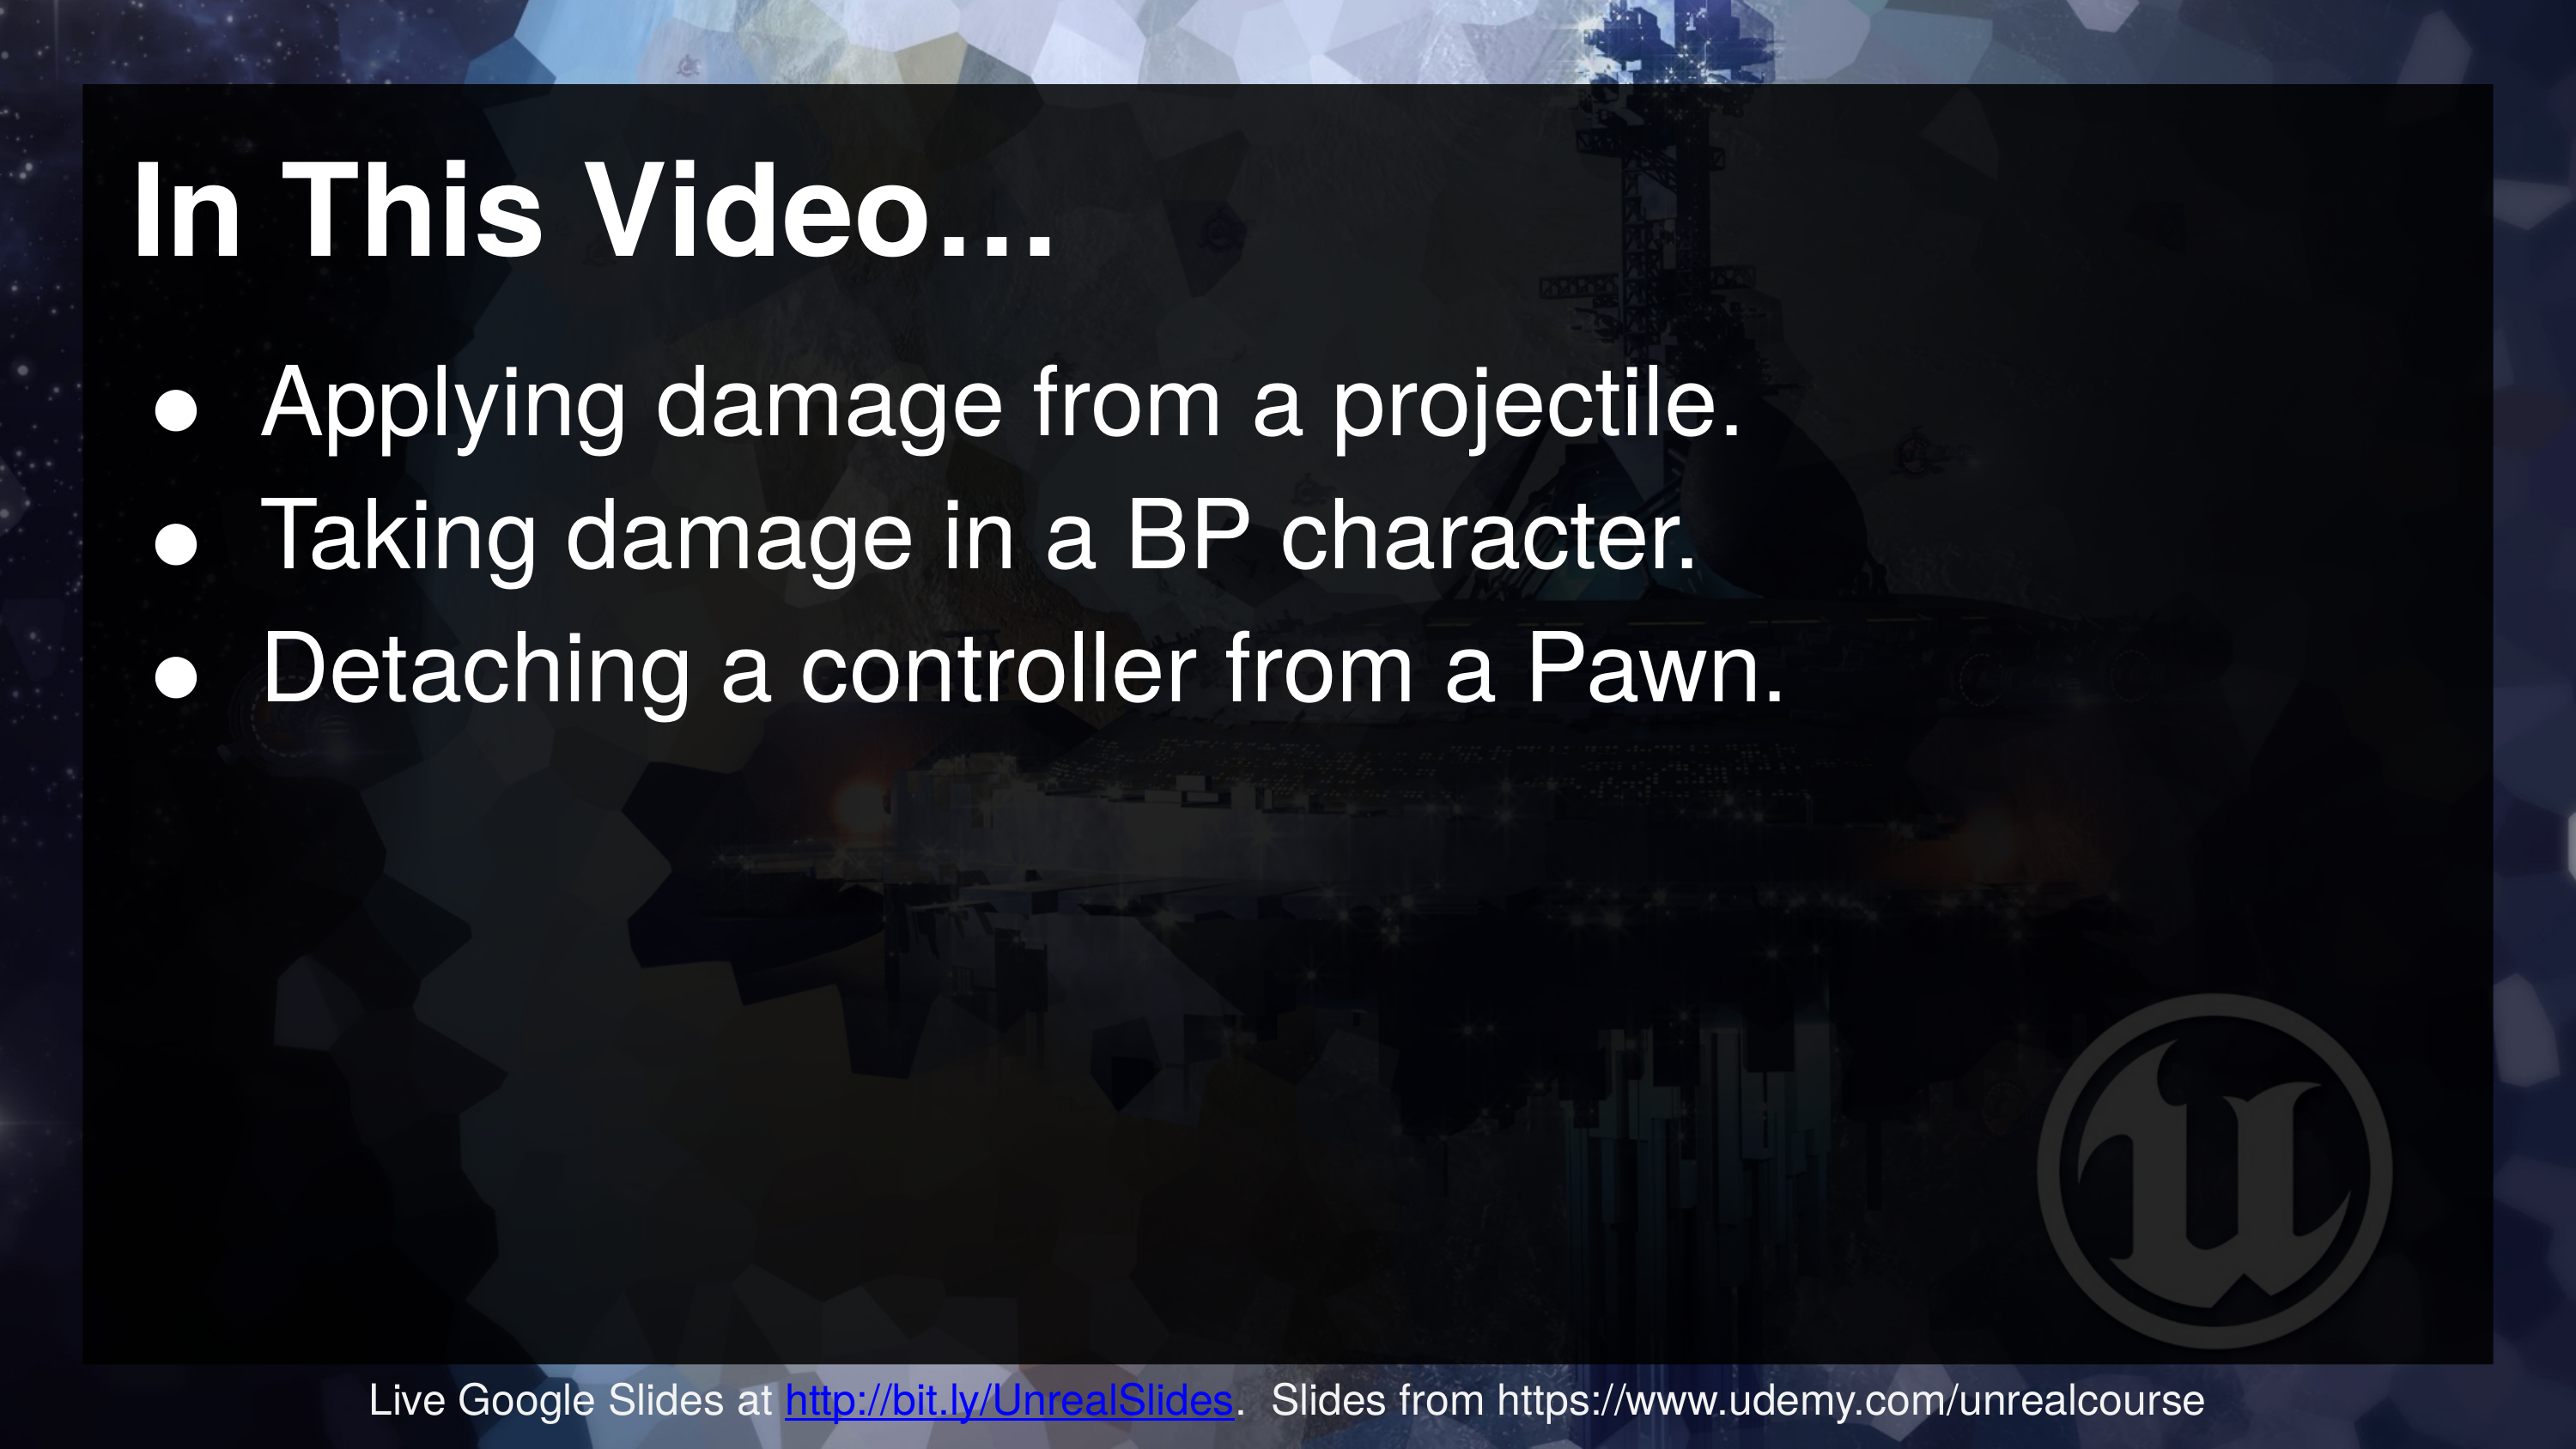

# In This Video…
Applying damage from a projectile.
Taking damage in a BP character.
Detaching a controller from a Pawn.